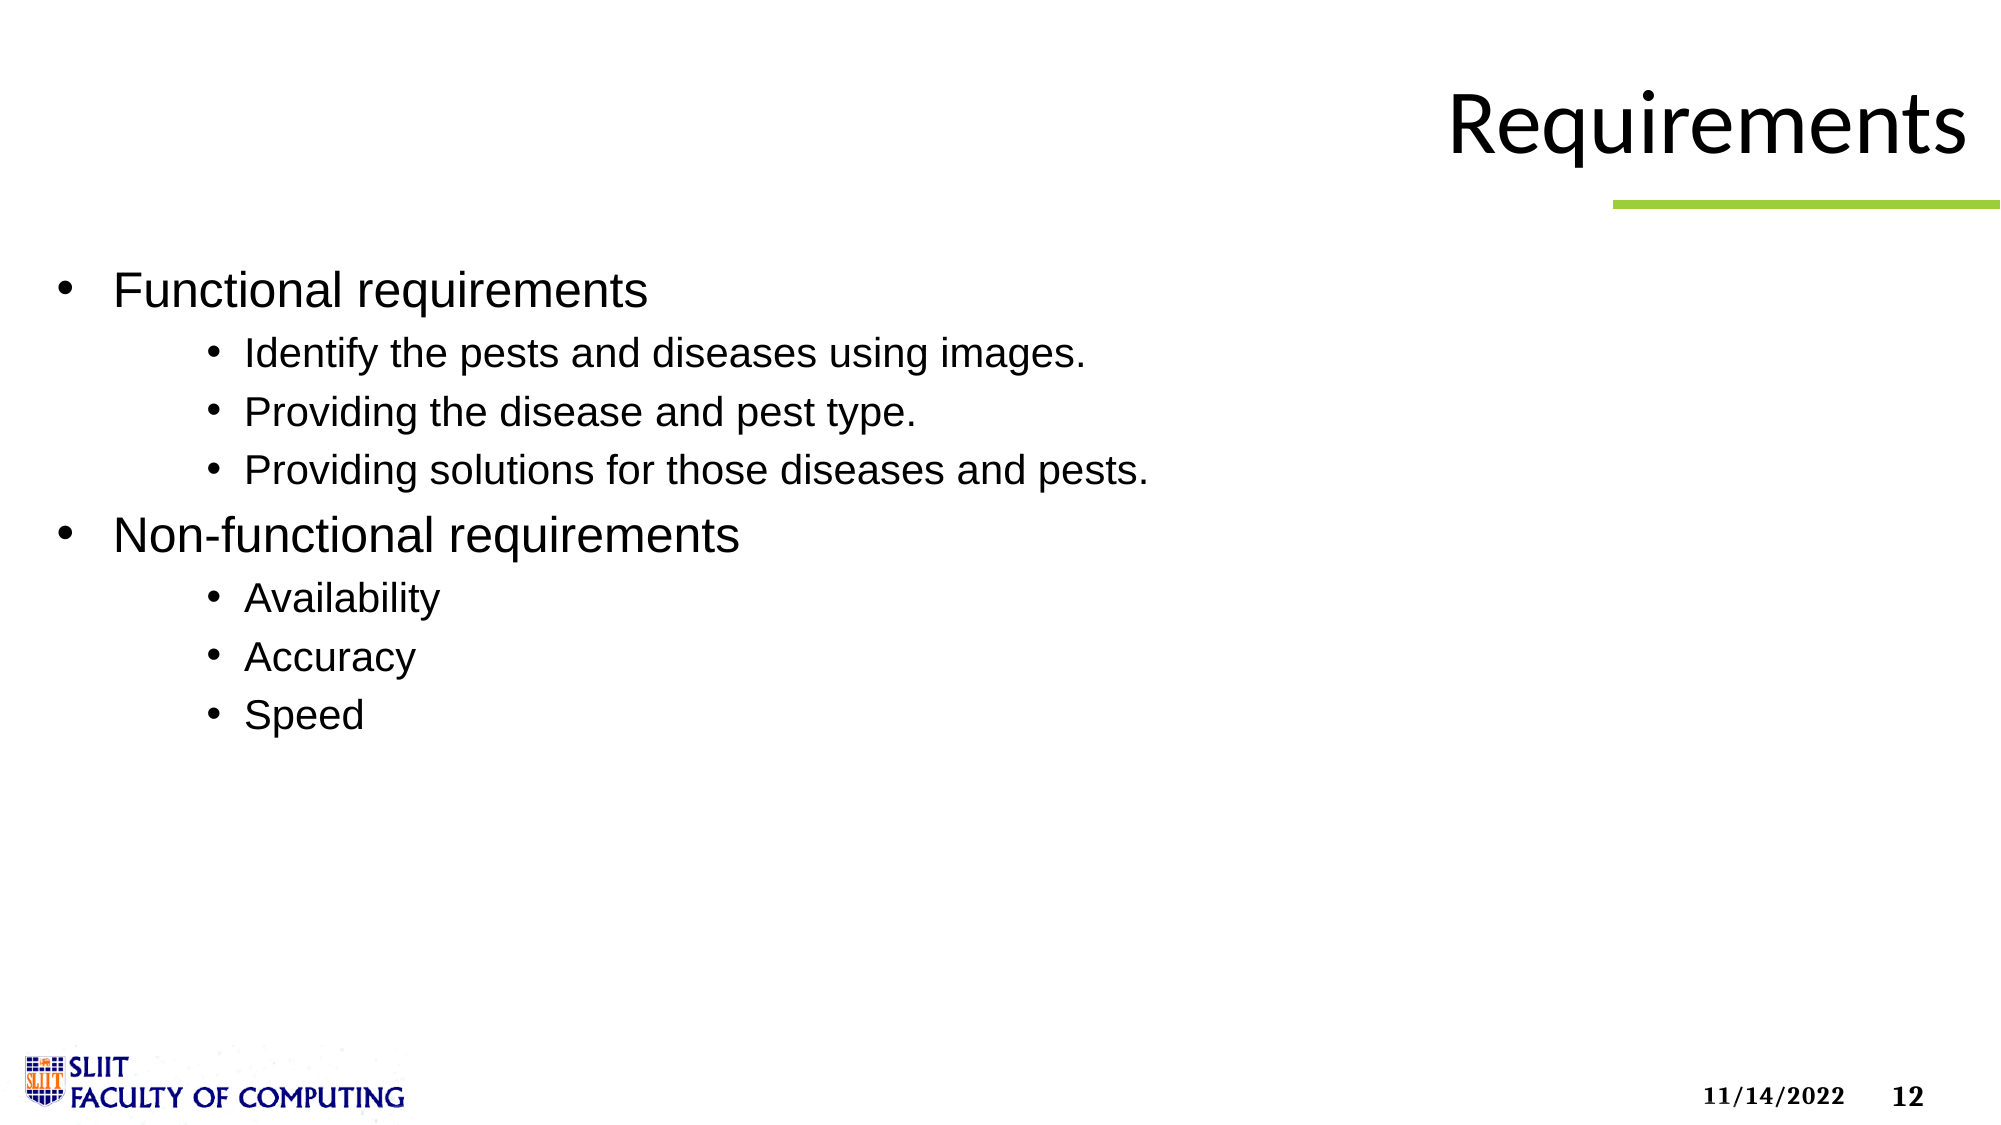

# Requirements
Functional requirements
Identify the pests and diseases using images.
Providing the disease and pest type.
Providing solutions for those diseases and pests.
Non-functional requirements
Availability
Accuracy
Speed